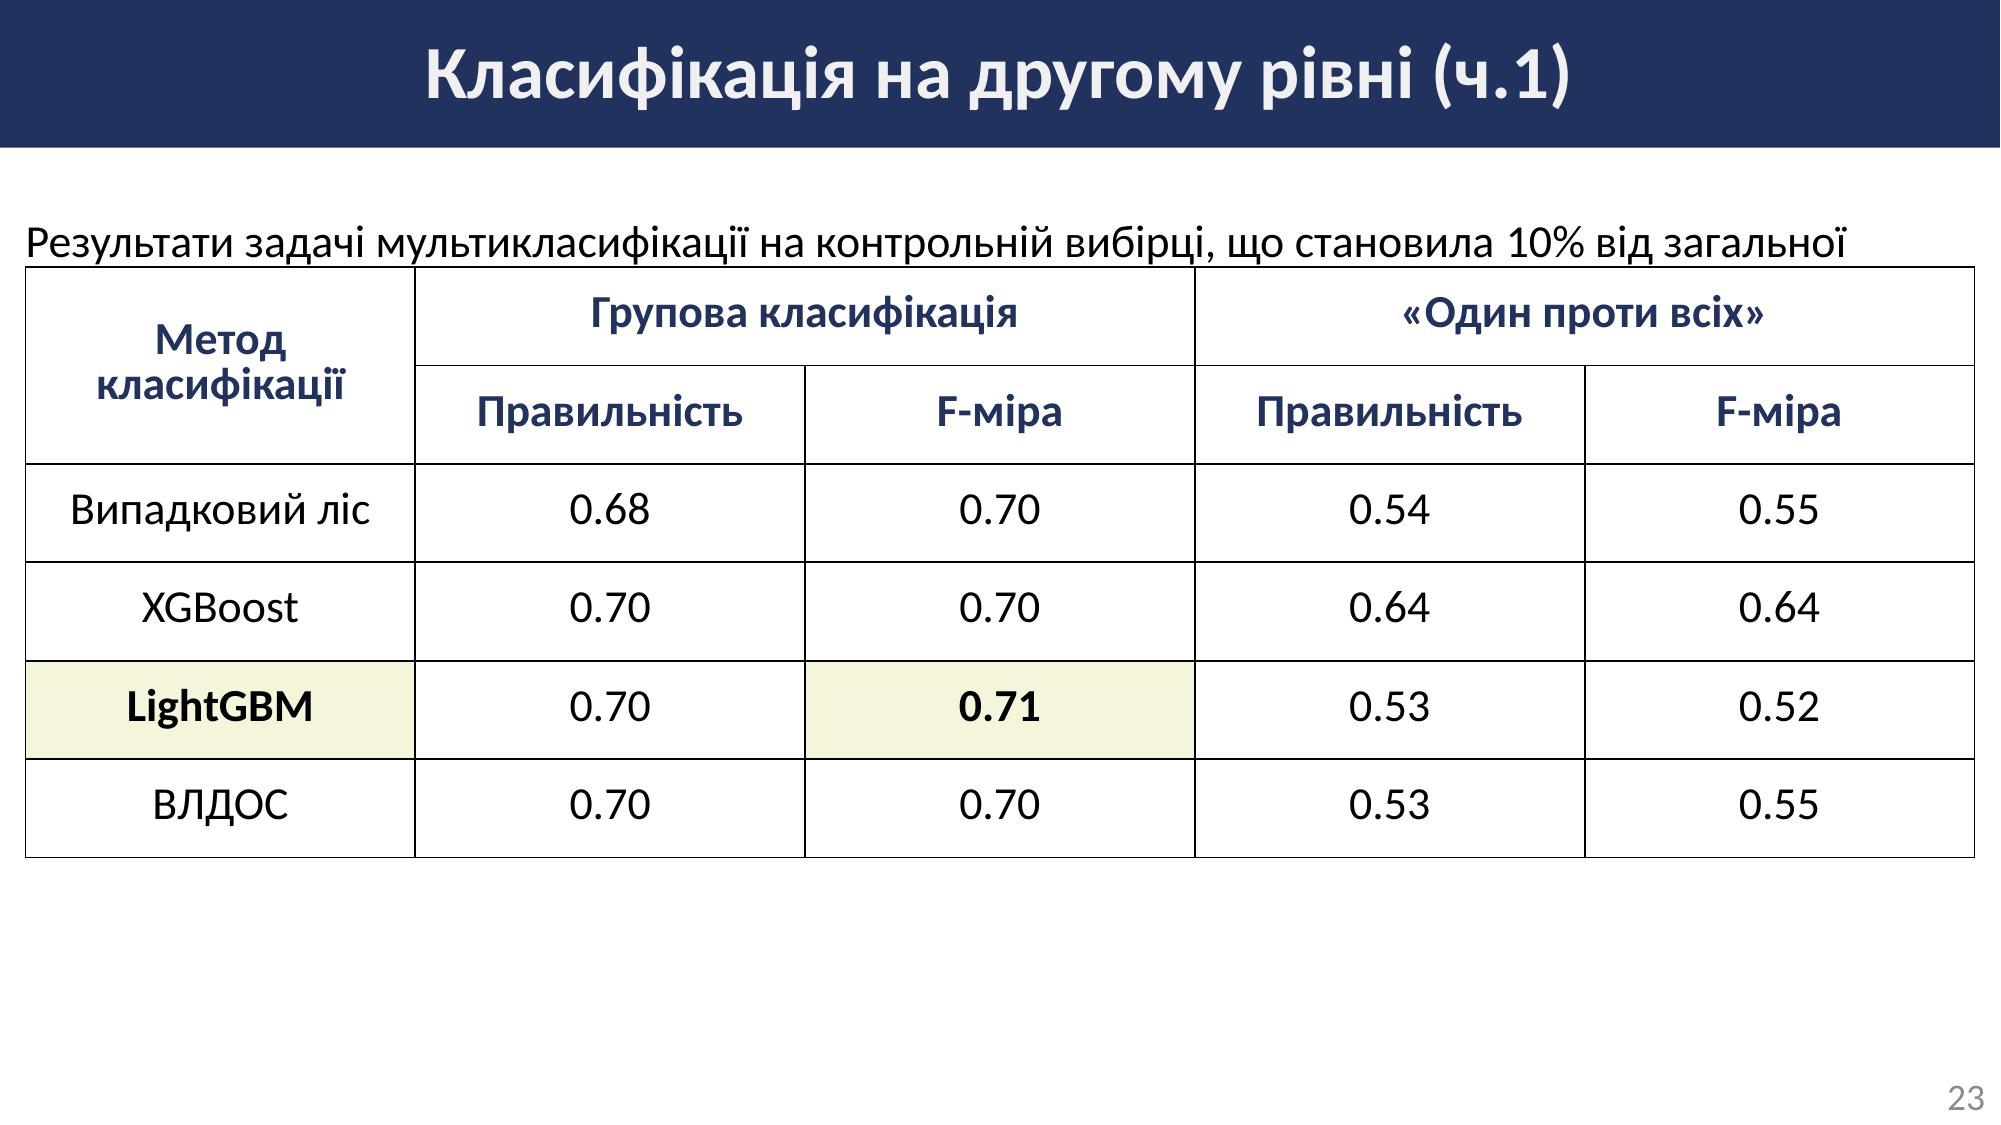

# Класифікація на другому рівні (ч.1)
Результати задачі мультикласифікації на контрольній вибірці, що становила 10% від загальної
| Метод класифікації | Групова класифікація |  | «Один проти всіх» |  |
| --- | --- | --- | --- | --- |
|  | Правильність | F-міра | Правильність | F-міра |
| Випадковий ліс | 0.68 | 0.70 | 0.54 | 0.55 |
| XGBoost | 0.70 | 0.70 | 0.64 | 0.64 |
| LightGBM | 0.70 | 0.71 | 0.53 | 0.52 |
| ВЛДОС | 0.70 | 0.70 | 0.53 | 0.55 |
23